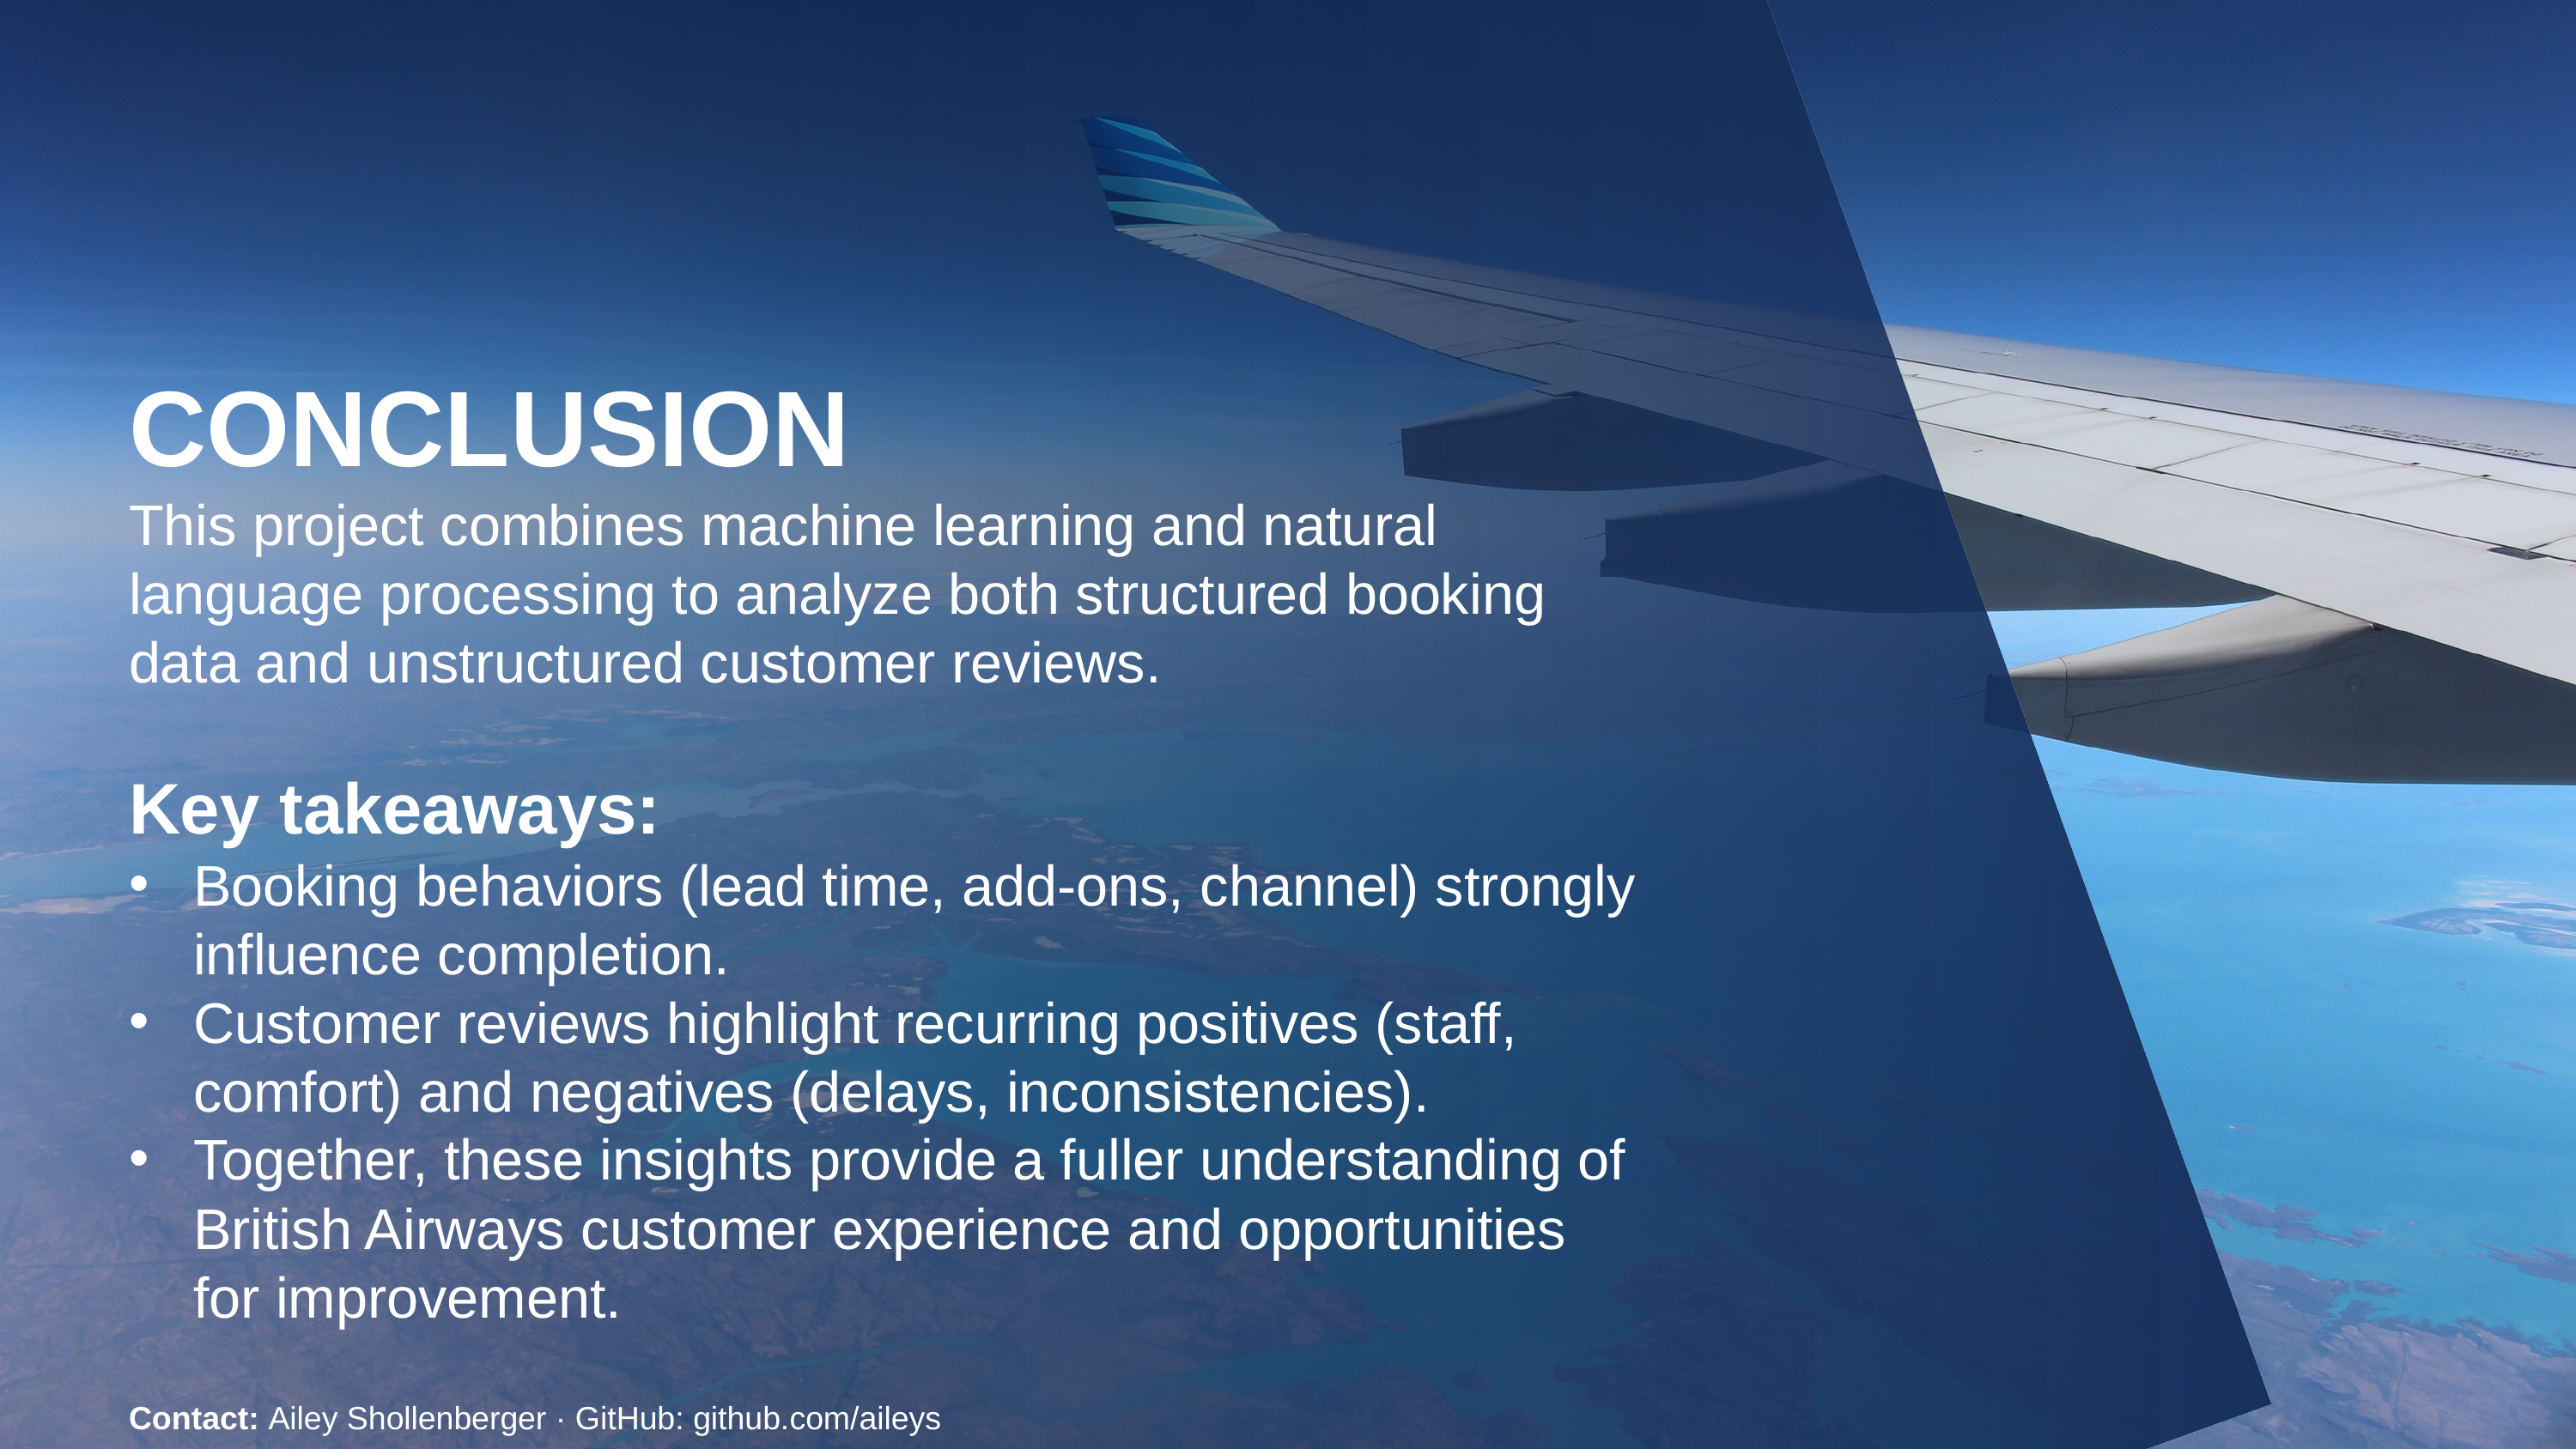

CONCLUSION
This project combines machine learning and natural language processing to analyze both structured booking data and unstructured customer reviews.
Key takeaways:
Booking behaviors (lead time, add-ons, channel) strongly influence completion.
Customer reviews highlight recurring positives (staff, comfort) and negatives (delays, inconsistencies).
Together, these insights provide a fuller understanding of British Airways customer experience and opportunities for improvement.
Contact: Ailey Shollenberger · GitHub: github.com/aileys